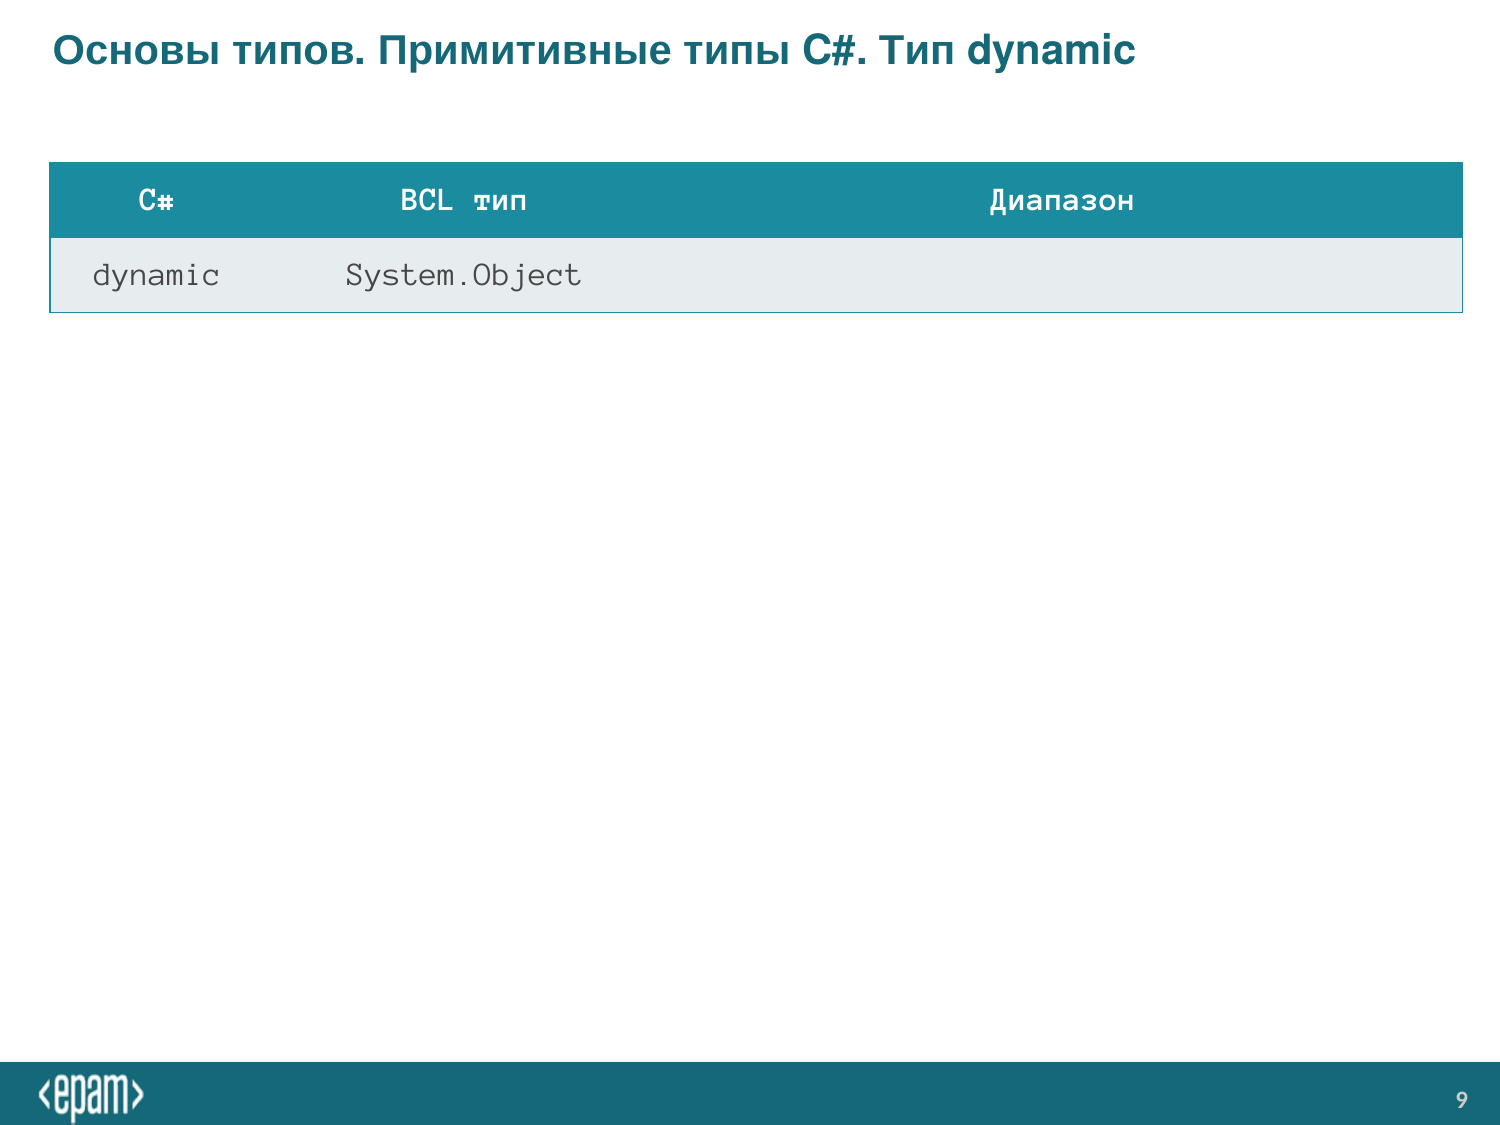

# Основы типов. Примитивные типы C#. Тип dynamic
| C# | BCL тип | Диапазон |
| --- | --- | --- |
| dynamic | System.Object |  |